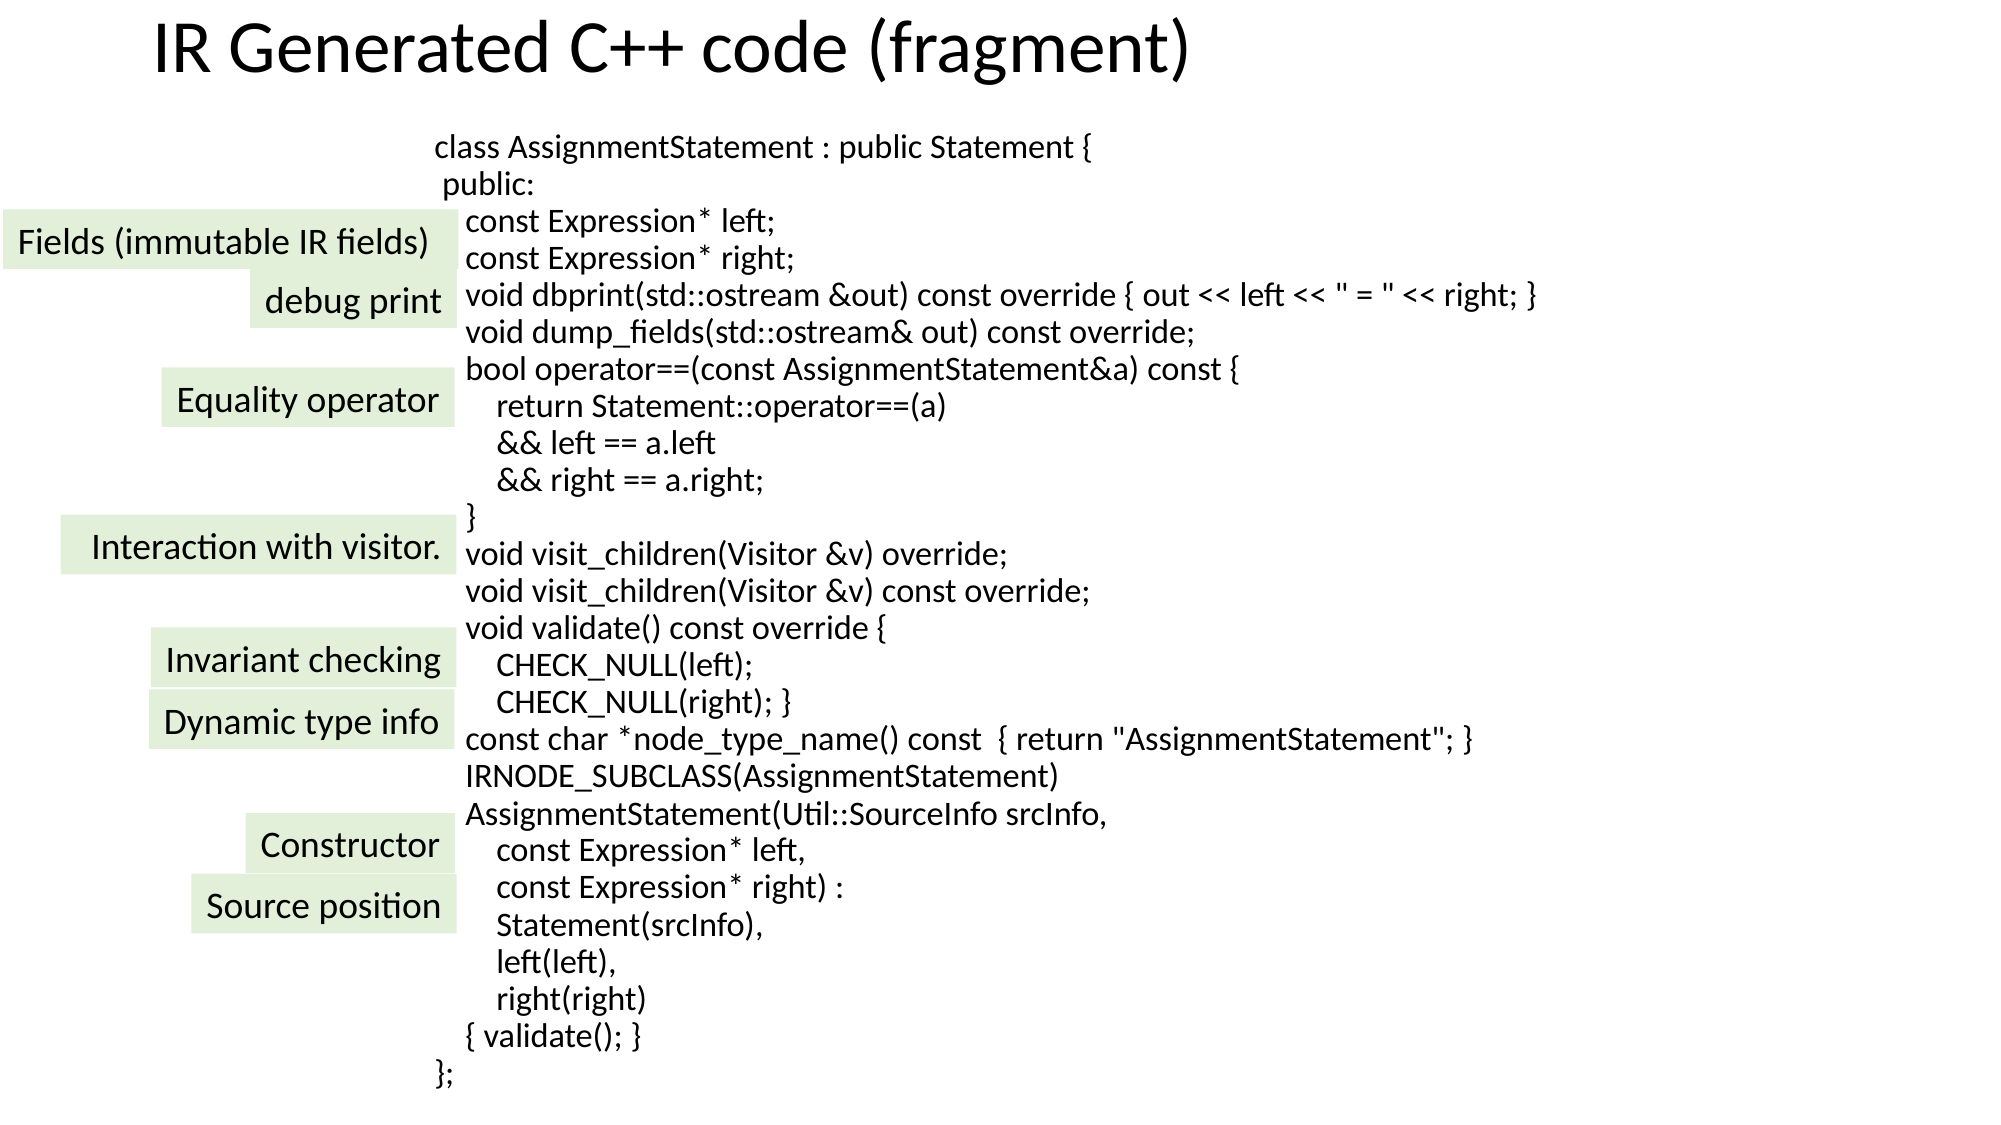

# IR Generated C++ code (fragment)
class AssignmentStatement : public Statement {
 public:
    const Expression* left;
    const Expression* right;
    void dbprint(std::ostream &out) const override { out << left << " = " << right; }
    void dump_fields(std::ostream& out) const override;
    bool operator==(const AssignmentStatement&a) const {
        return Statement::operator==(a)
        && left == a.left
        && right == a.right;
    }
    void visit_children(Visitor &v) override;
    void visit_children(Visitor &v) const override;
    void validate() const override {
        CHECK_NULL(left);
        CHECK_NULL(right); }
    const char *node_type_name() const  { return "AssignmentStatement"; }
    IRNODE_SUBCLASS(AssignmentStatement)
    AssignmentStatement(Util::SourceInfo srcInfo,
        const Expression* left,
        const Expression* right) :
        Statement(srcInfo),
        left(left),
        right(right)
    { validate(); }
};

Fields (immutable IR fields)
debug print
Equality operator
Interaction with visitor.
Invariant checking
Dynamic type info
Constructor
Source position